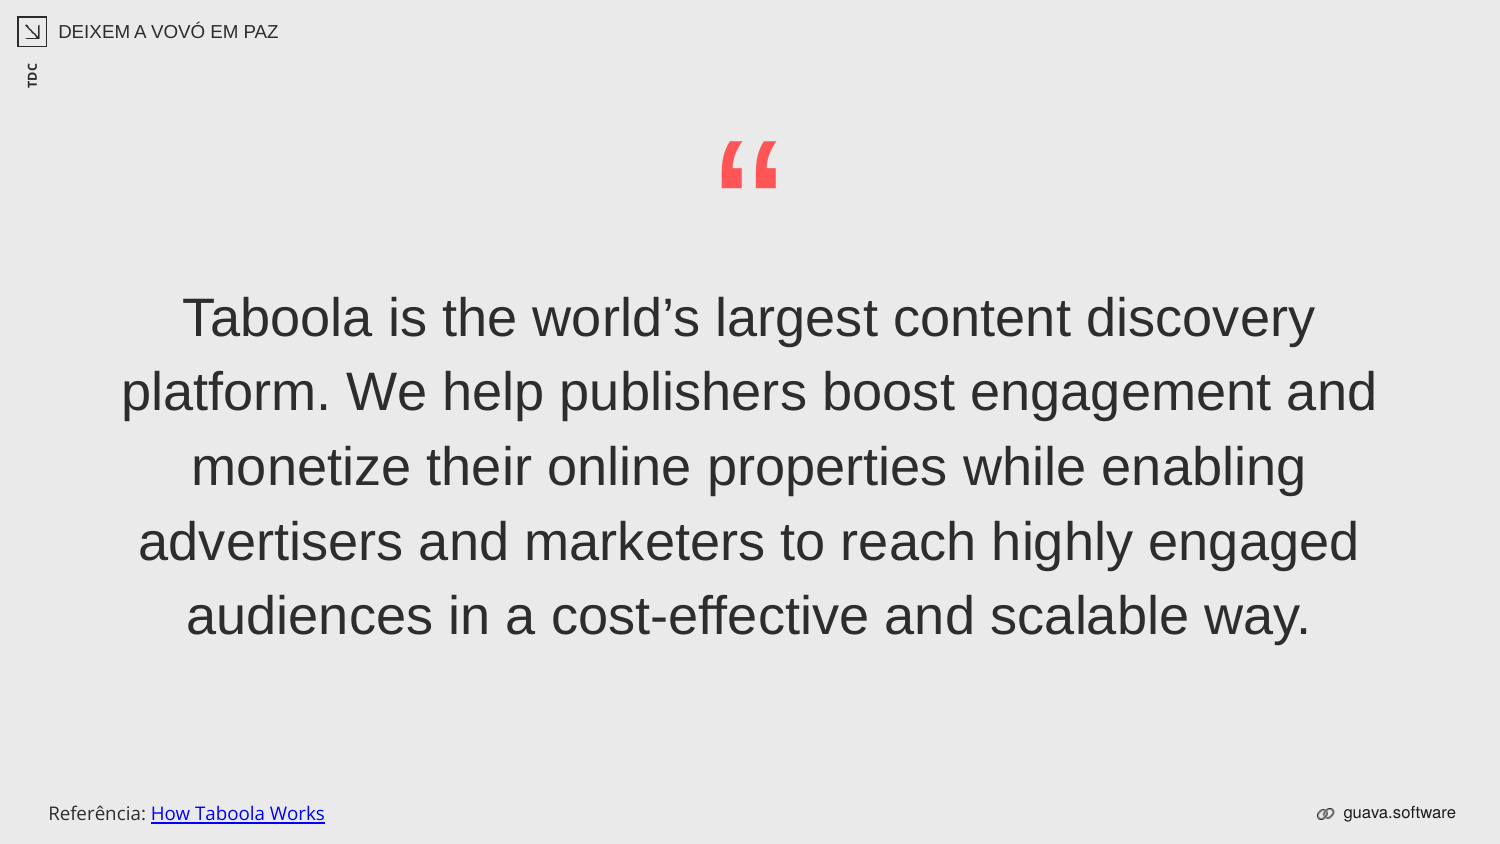

DEIXEM A VOVÓ EM PAZ
TDC
“
Taboola is the world’s largest content discovery platform. We help publishers boost engagement and monetize their online properties while enabling advertisers and marketers to reach highly engaged audiences in a cost-effective and scalable way.
Referência: How Taboola Works